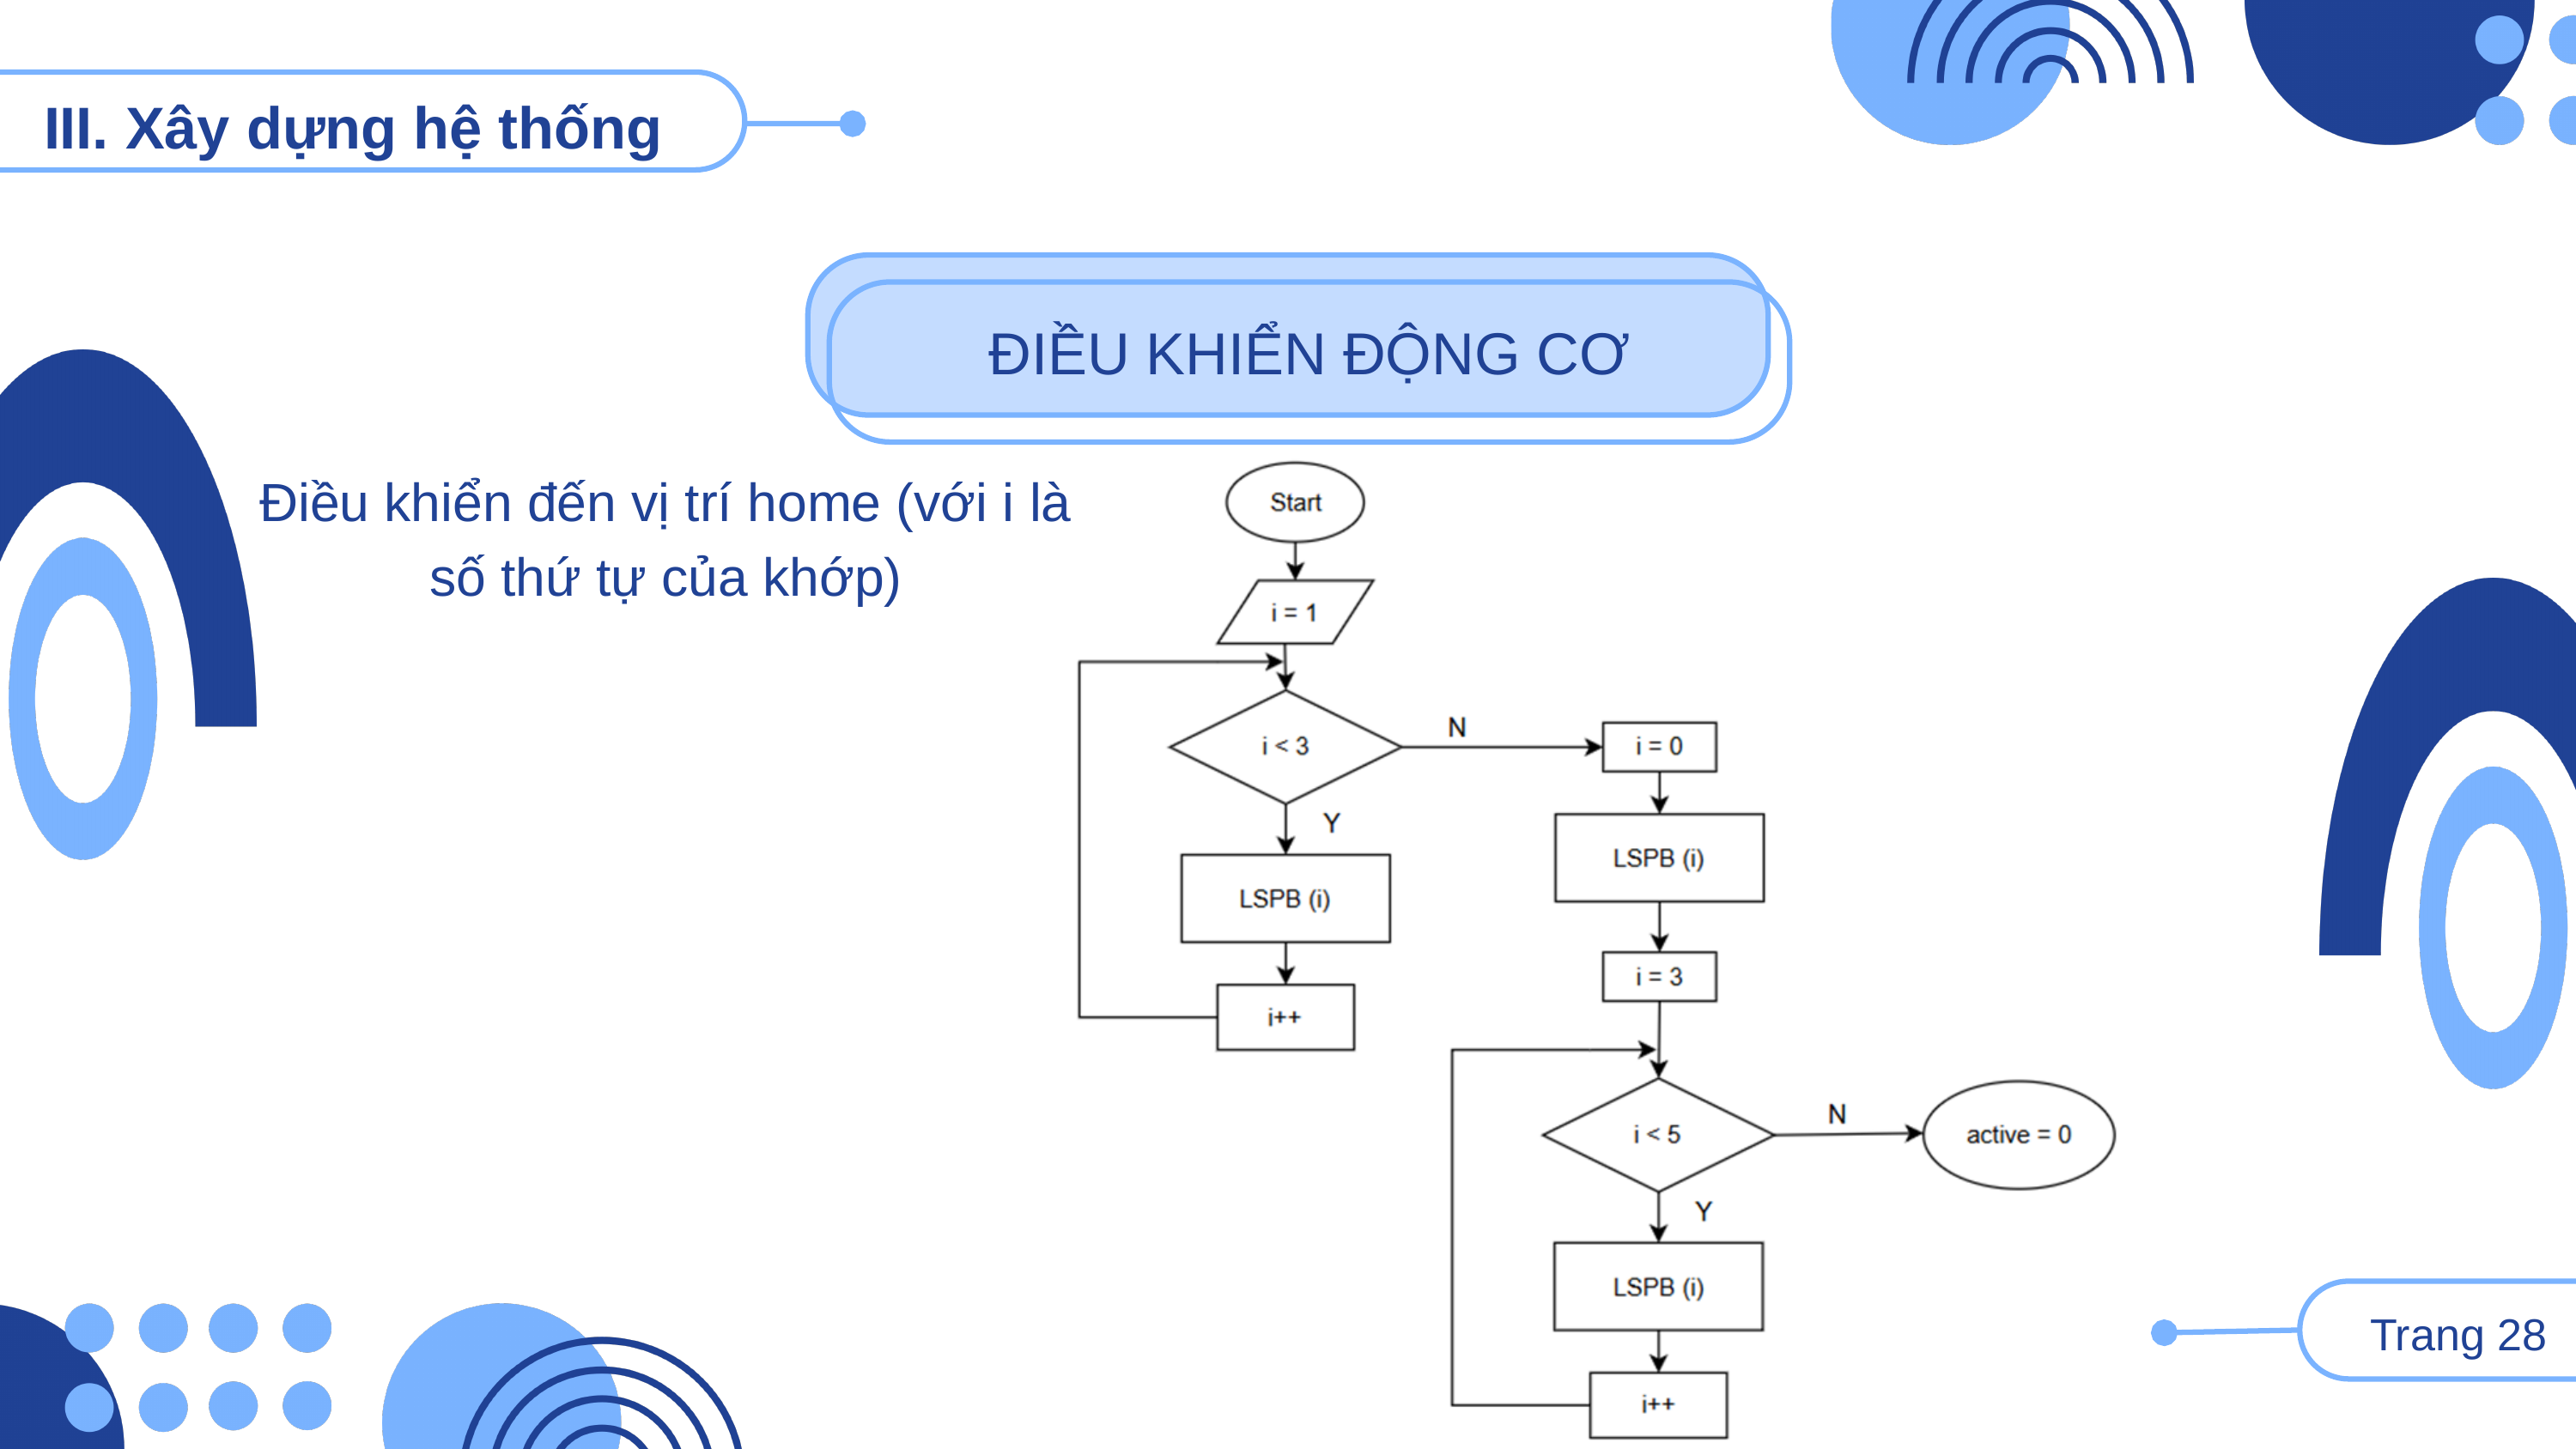

III. Xây dựng hệ thống

ĐIỀU KHIỂN ĐỘNG CƠ

Điều khiển đến vị trí home (với i là số thứ tự của khớp)

 Trang 28